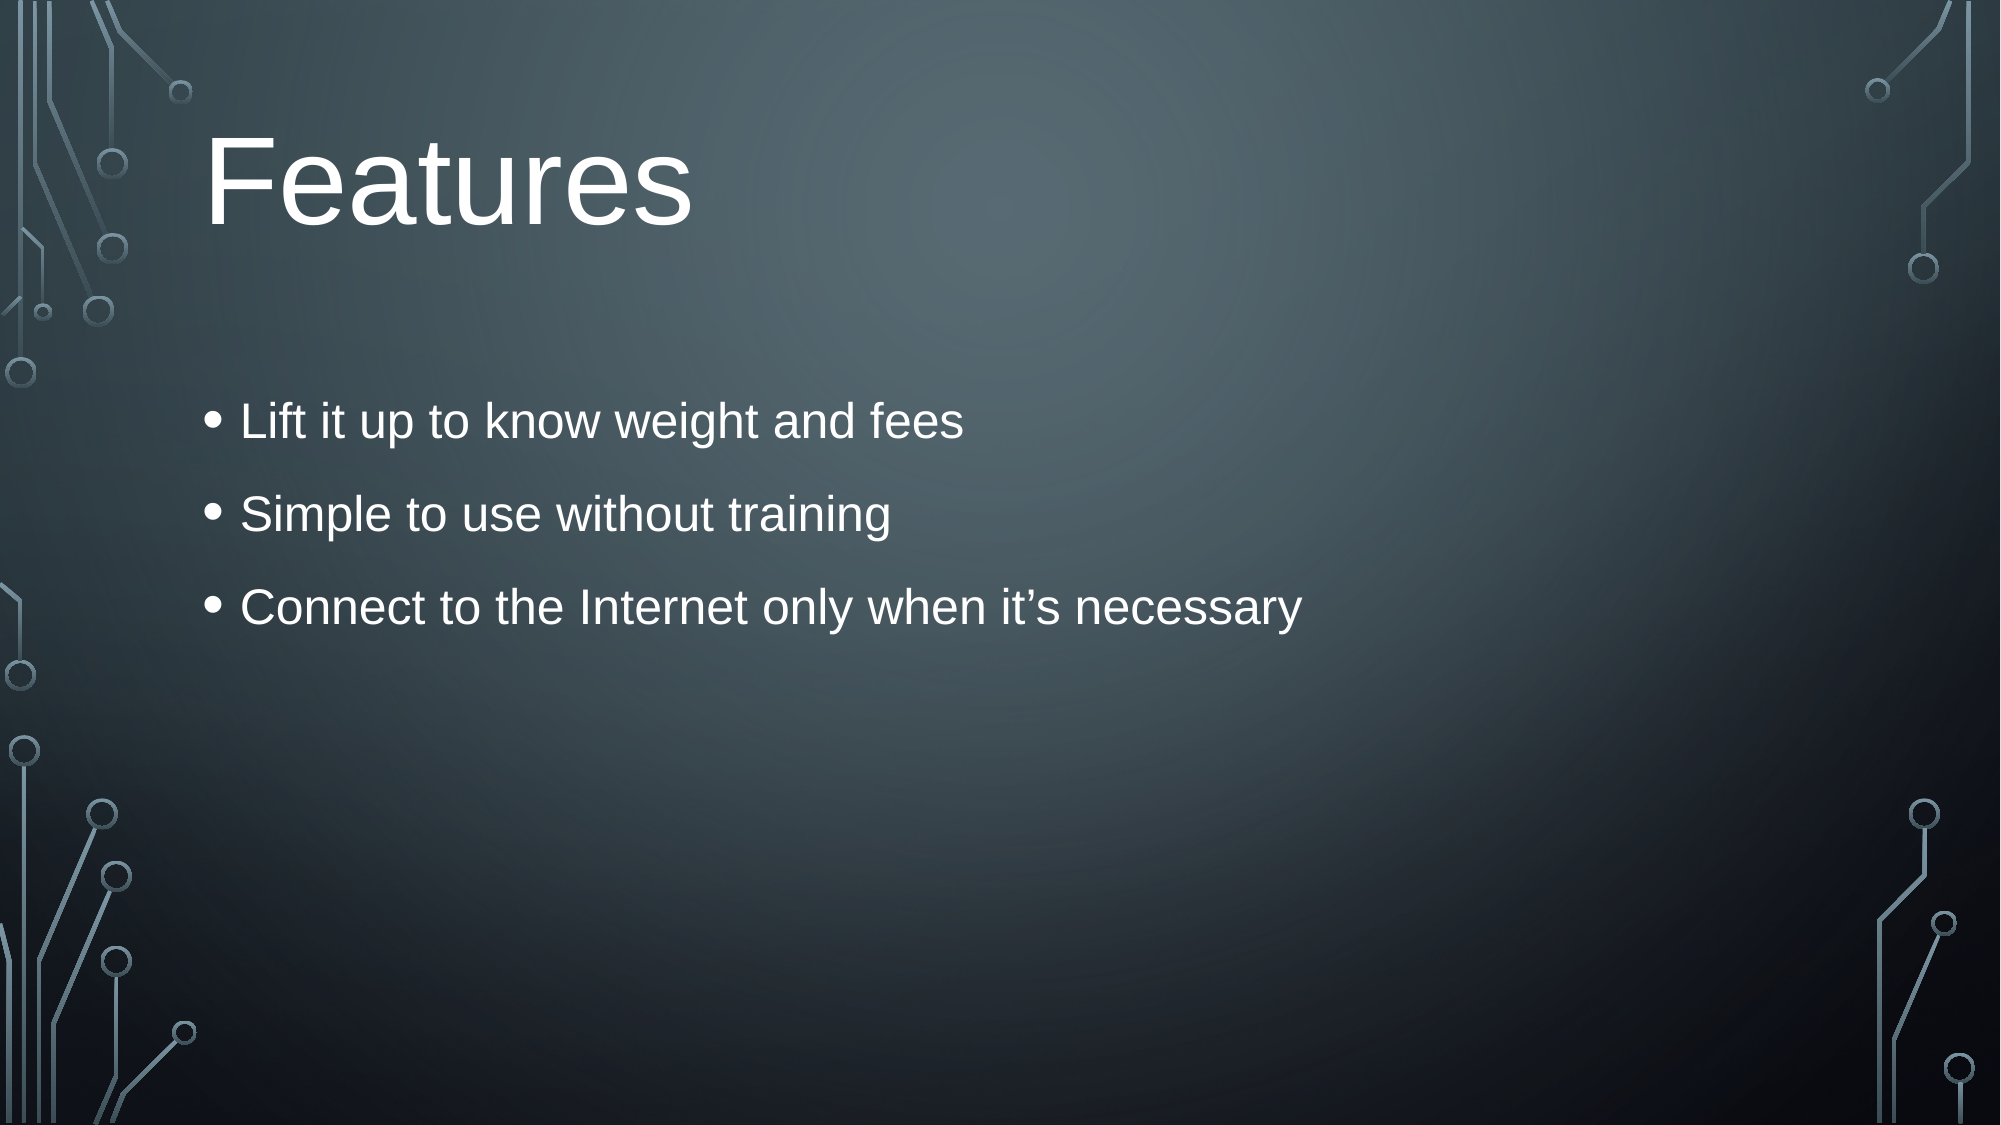

Features
Lift it up to know weight and fees
Simple to use without training
Connect to the Internet only when it’s necessary